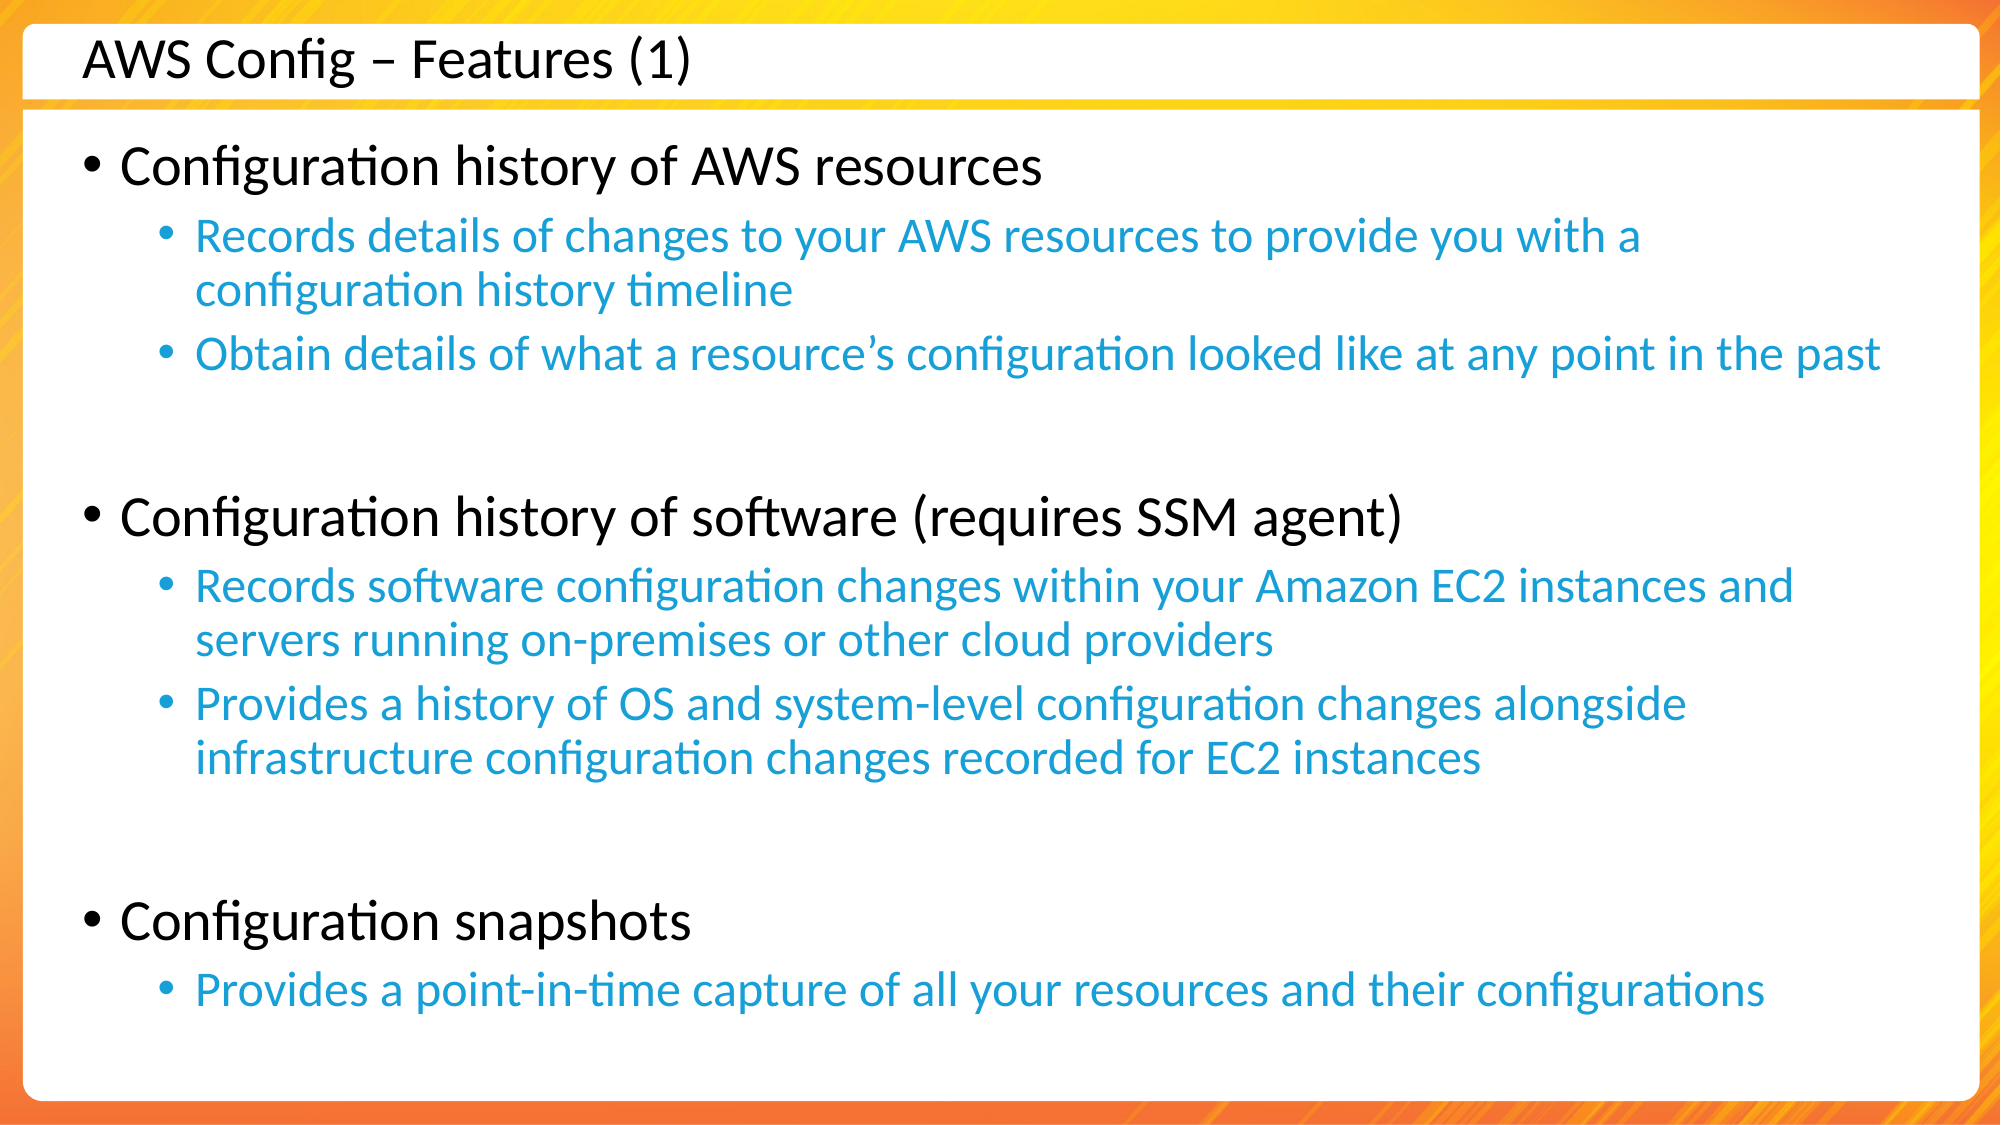

AWS Config – Features (1)
Configuration history of AWS resources
Records details of changes to your AWS resources to provide you with a configuration history timeline
Obtain details of what a resource’s configuration looked like at any point in the past

Configuration history of software (requires SSM agent)
Records software configuration changes within your Amazon EC2 instances and servers running on-premises or other cloud providers
Provides a history of OS and system-level configuration changes alongside infrastructure configuration changes recorded for EC2 instances

Configuration snapshots
Provides a point-in-time capture of all your resources and their configurations